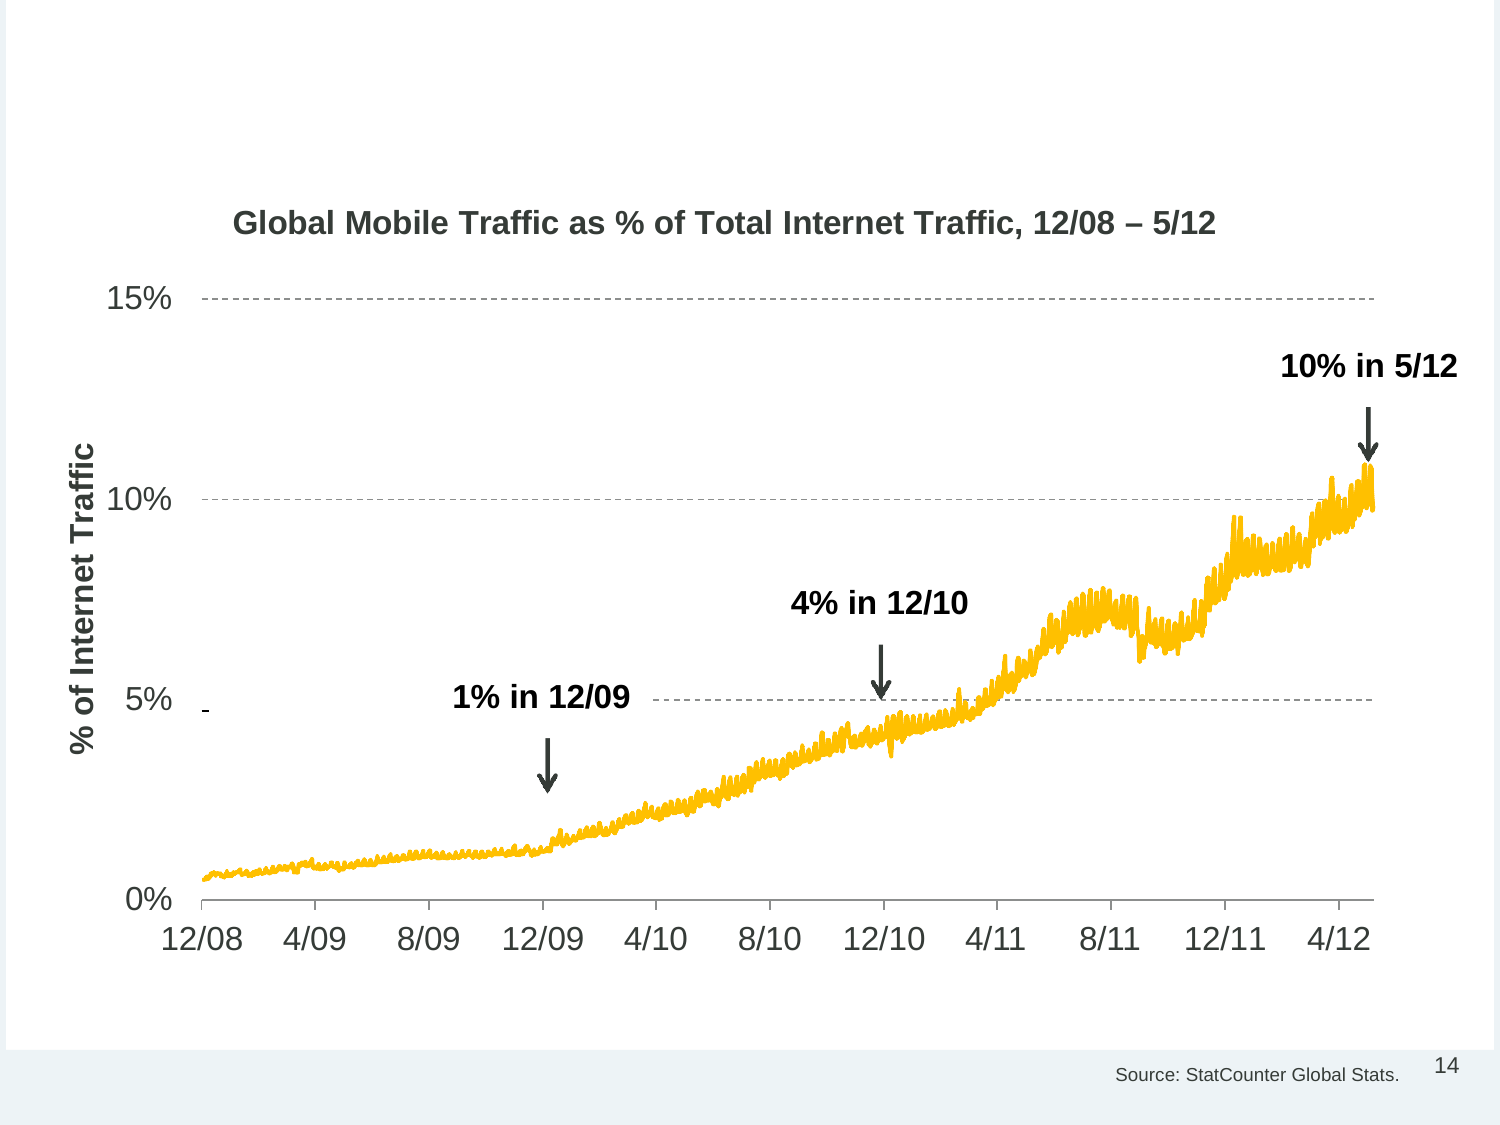

# Good News =
Global Mobile Traffic Growing Rapidly to 10% of Internet Traffic
Global Mobile Traffic as % of Total Internet Traffic, 12/08 – 5/12

15%

10% in 5/12

10%

4% in 12/10

% of Internet Traffic

 	 1% in 12/09
5%

0%

12/08
4/09
8/09
12/09
4/10
8/10
12/10
4/11
8/11
12/11
4/12
14
Source: StatCounter Global Stats.